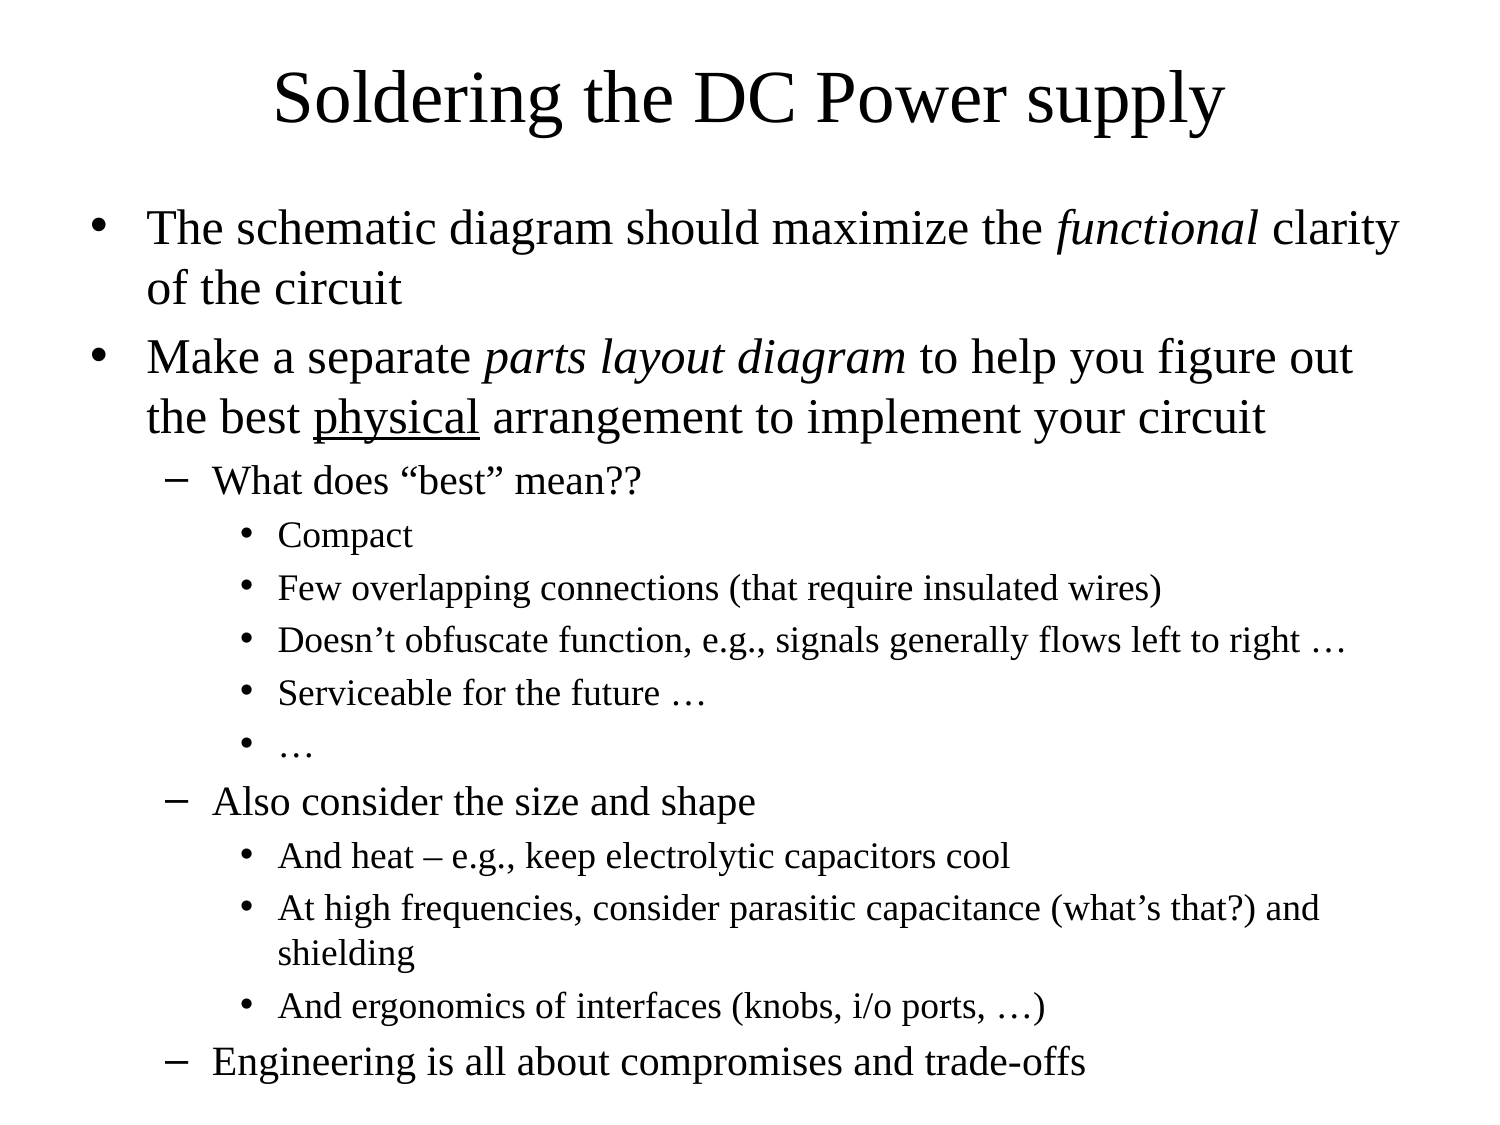

# Soldering the DC Power supply
The schematic diagram should maximize the functional clarity of the circuit
Make a separate parts layout diagram to help you figure out the best physical arrangement to implement your circuit
What does “best” mean??
Compact
Few overlapping connections (that require insulated wires)
Doesn’t obfuscate function, e.g., signals generally flows left to right …
Serviceable for the future …
…
Also consider the size and shape
And heat – e.g., keep electrolytic capacitors cool
At high frequencies, consider parasitic capacitance (what’s that?) and shielding
And ergonomics of interfaces (knobs, i/o ports, …)
Engineering is all about compromises and trade-offs